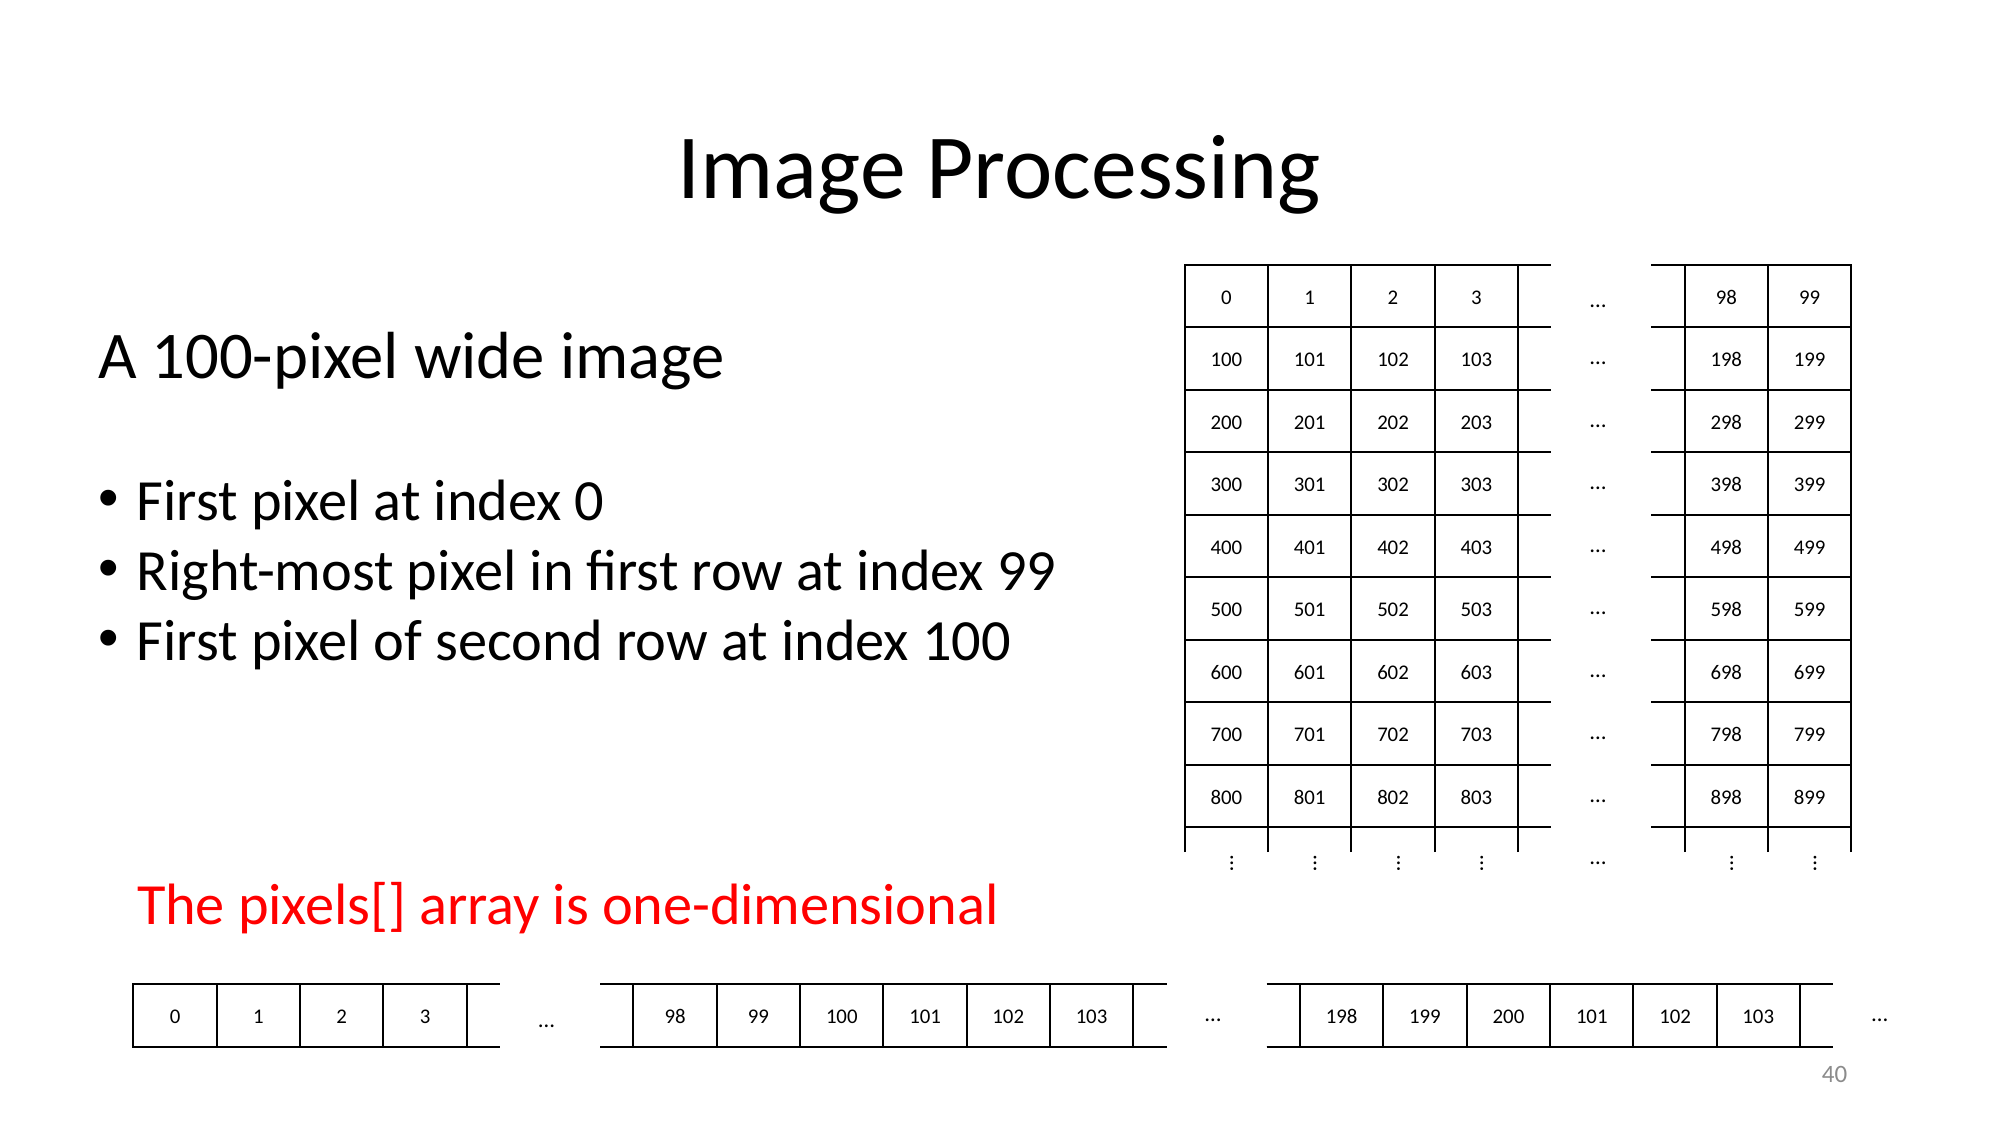

# Image Processing
0
1
2
3
98
99
…
100
101
102
103
198
199
…
200
201
202
203
298
299
…
300
301
302
303
398
399
…
400
401
402
403
498
499
…
500
501
502
503
598
599
…
600
601
602
603
698
699
…
700
701
702
703
798
799
…
800
801
802
803
898
899
…
…
…
…
…
…
…
…
A 100-pixel wide image

First pixel at index 0
Right-most pixel in first row at index 99
First pixel of second row at index 100

The pixels[] array is one-dimensional
0
1
2
3
98
99
100
101
102
103
198
199
200
101
102
103
…
…
…
40